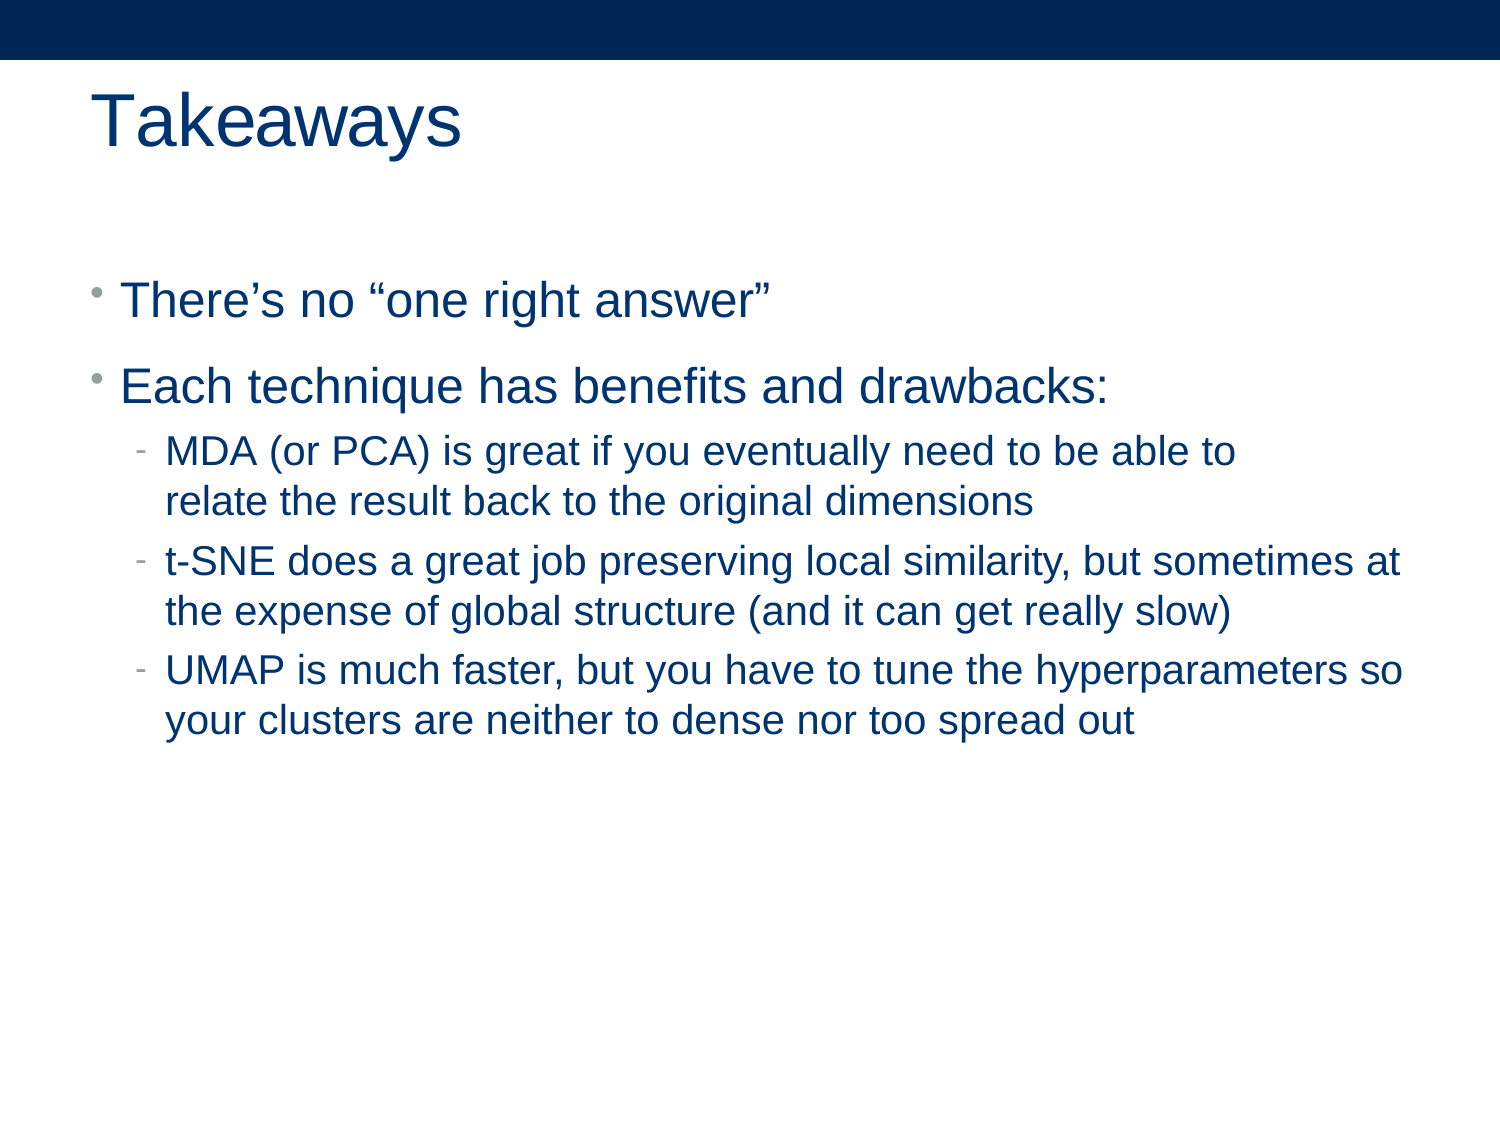

# Takeaways
There’s no “one right answer”
Each technique has benefits and drawbacks:
MDA (or PCA) is great if you eventually need to be able to relate the result back to the original dimensions
t-SNE does a great job preserving local similarity, but sometimes at the expense of global structure (and it can get really slow)
UMAP is much faster, but you have to tune the hyperparameters so your clusters are neither to dense nor too spread out